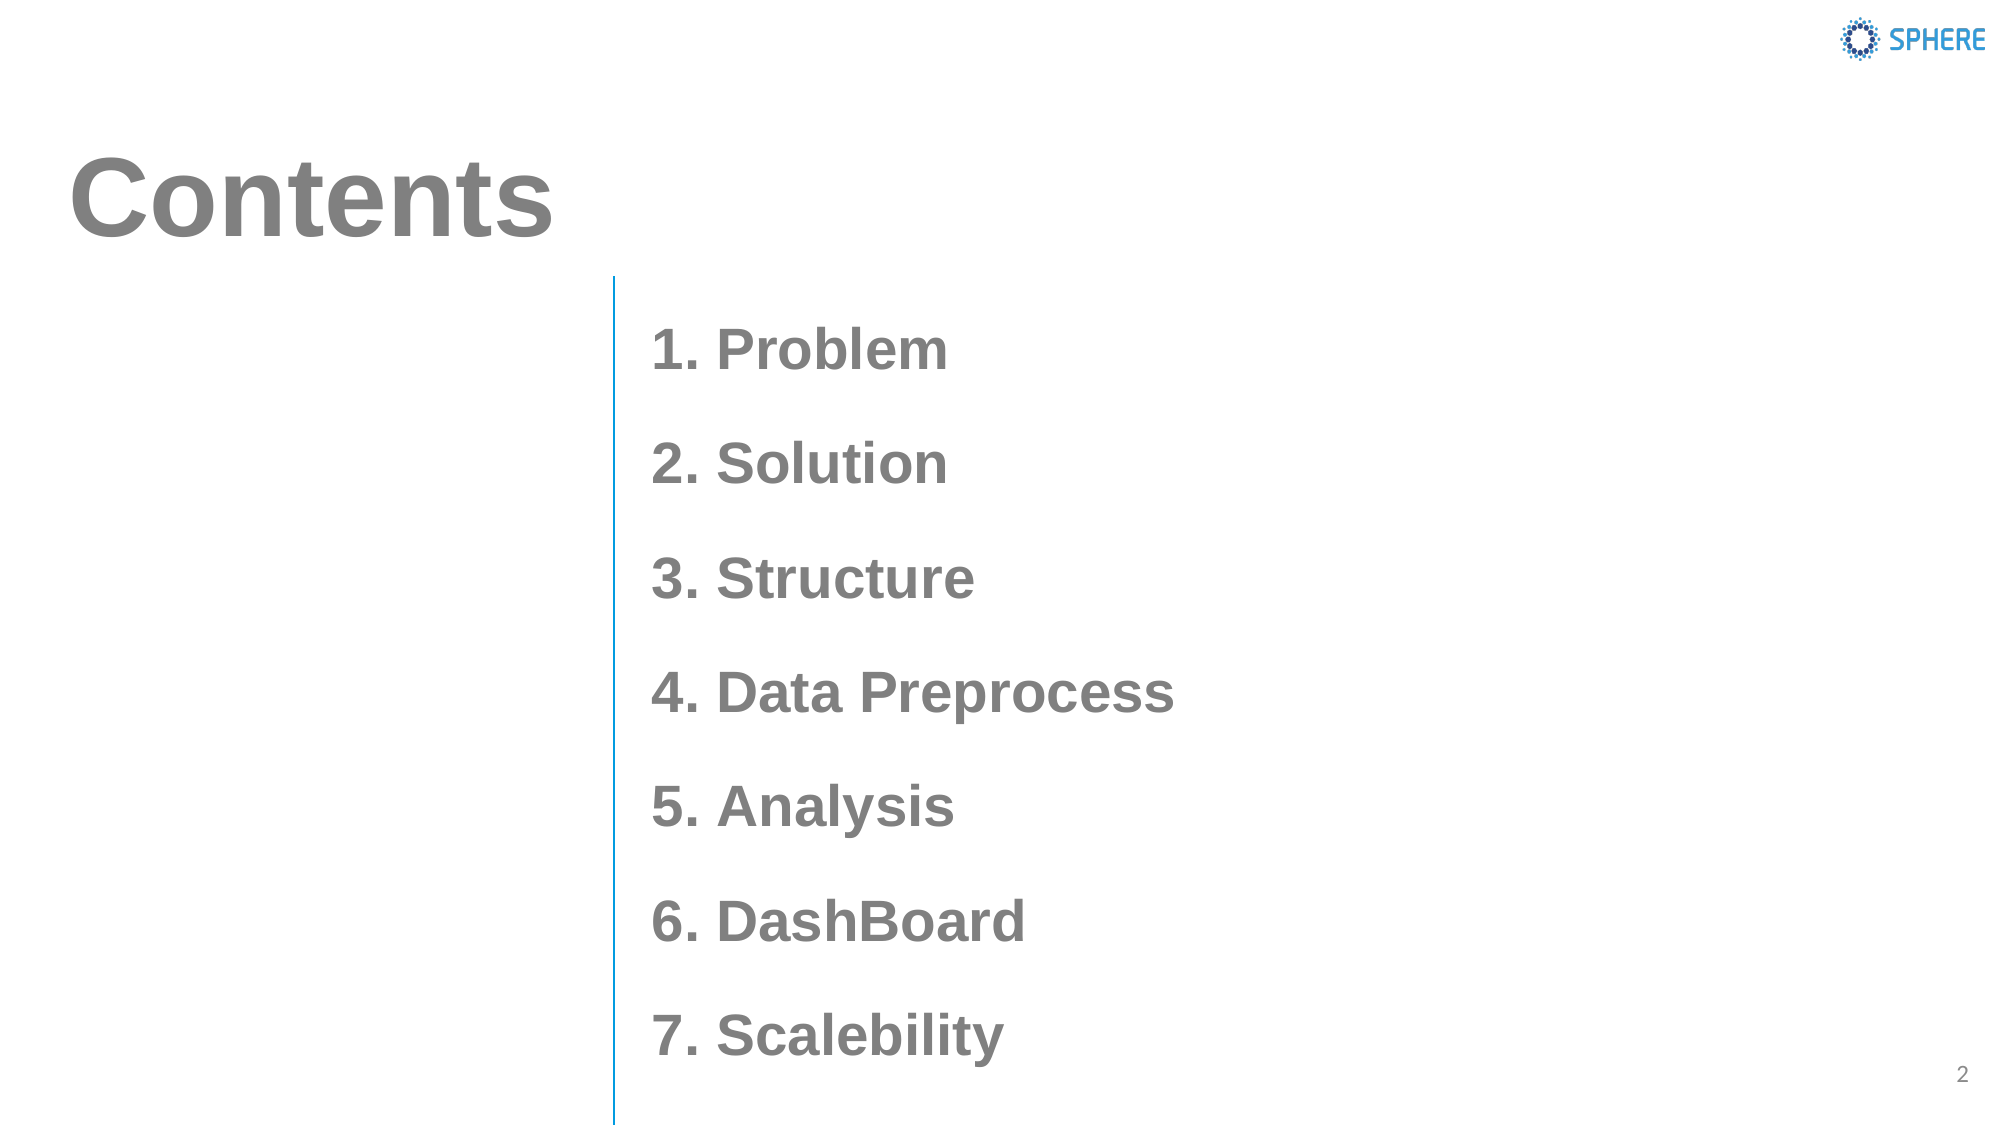

Contents
1. Problem
2. Solution
3. Structure
4. Data Preprocess
5. Analysis
6. DashBoard
7. Scalebility
2